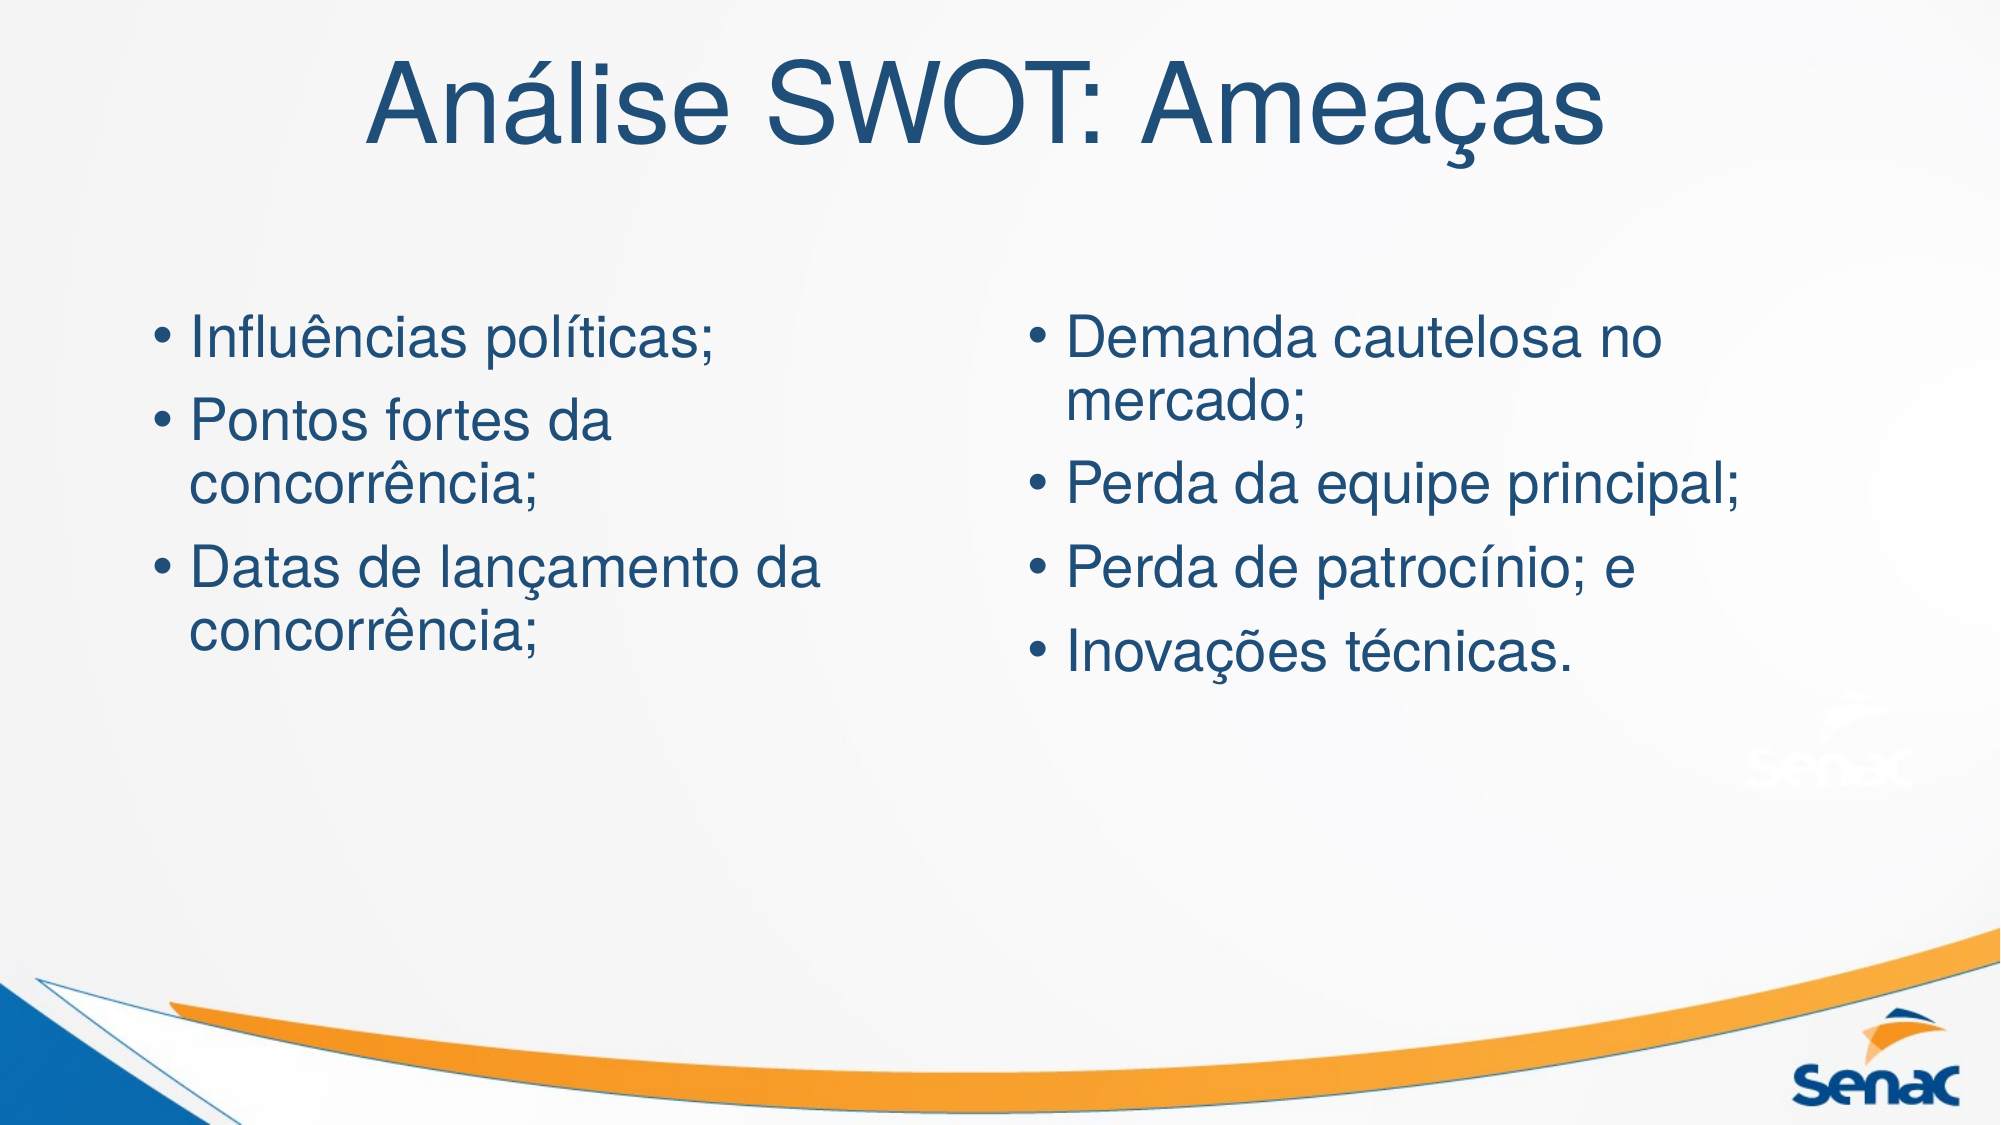

# Análise SWOT: Ameaças
Influências políticas;
Pontos fortes da concorrência;
Datas de lançamento da concorrência;
Demanda cautelosa no mercado;
Perda da equipe principal;
Perda de patrocínio; e
Inovações técnicas.